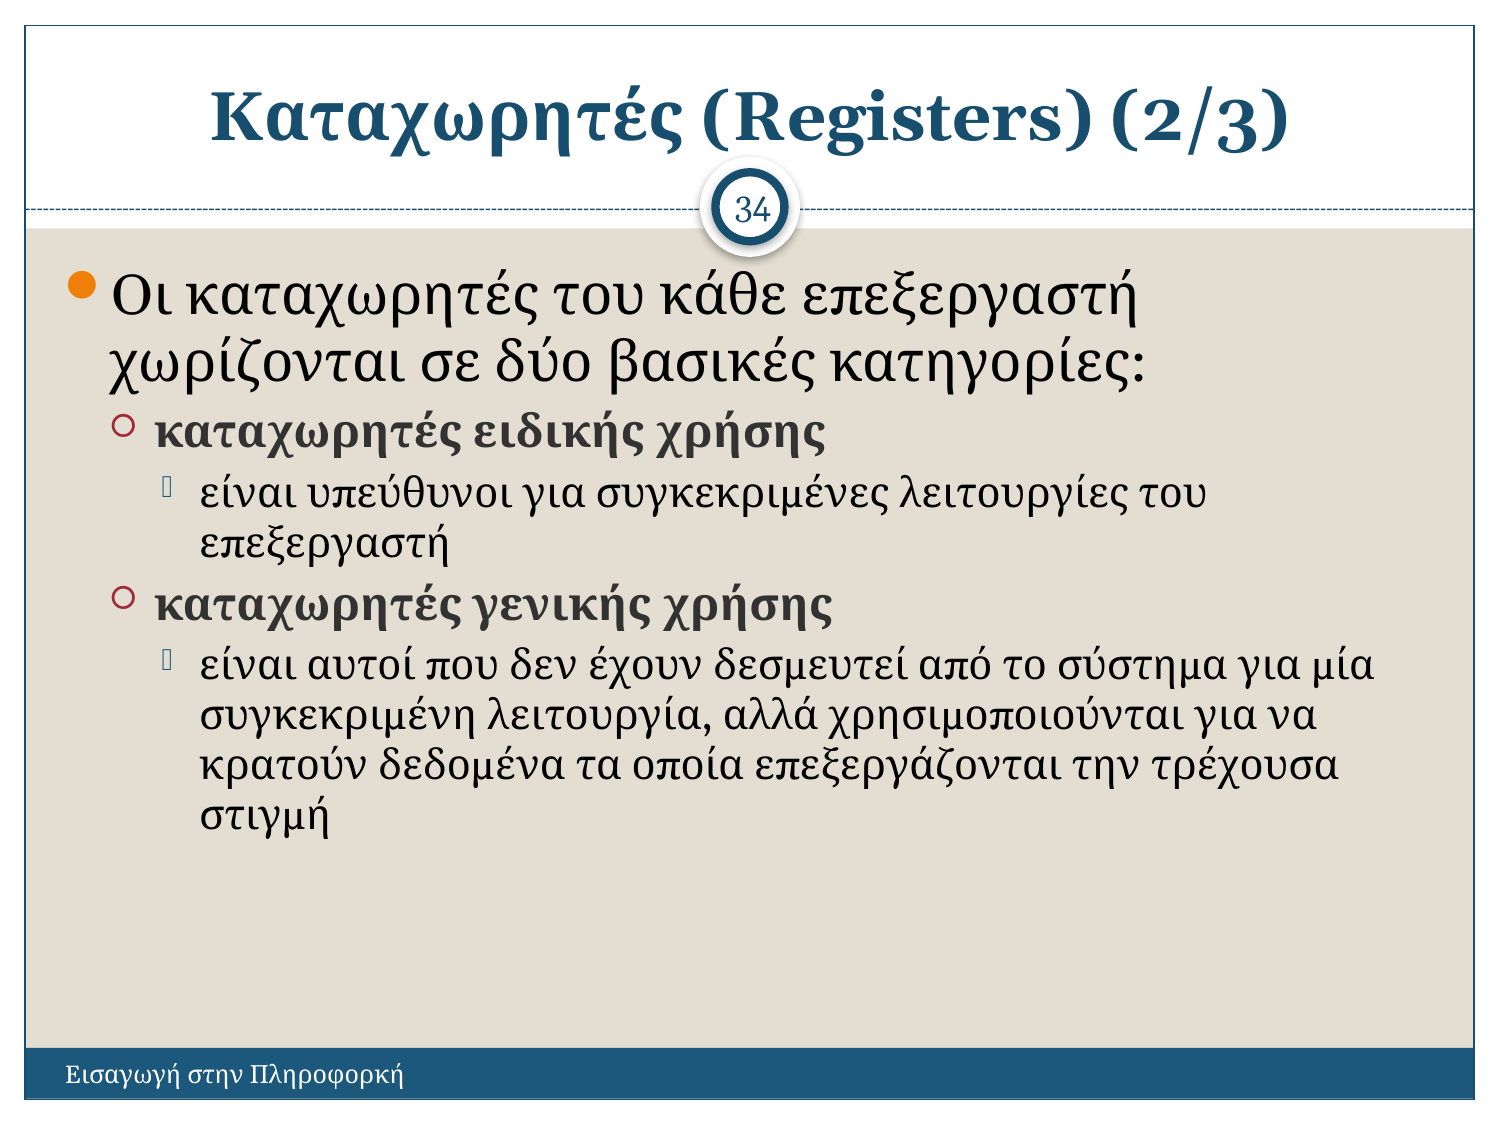

# Καταχωρητές (Registers) (2/3)
34
Οι καταχωρητές του κάθε επεξεργαστή χωρίζονται σε δύο βασικές κατηγορίες:
καταχωρητές ειδικής χρήσης
είναι υπεύθυνοι για συγκεκριμένες λειτουργίες του επεξεργαστή
καταχωρητές γενικής χρήσης
είναι αυτοί που δεν έχουν δεσμευτεί από το σύστημα για μία συγκεκριμένη λειτουργία, αλλά χρησιμοποιούνται για να κρατούν δεδομένα τα οποία επεξεργάζονται την τρέχουσα στιγμή

Εισαγωγή στην Πληροφορκή